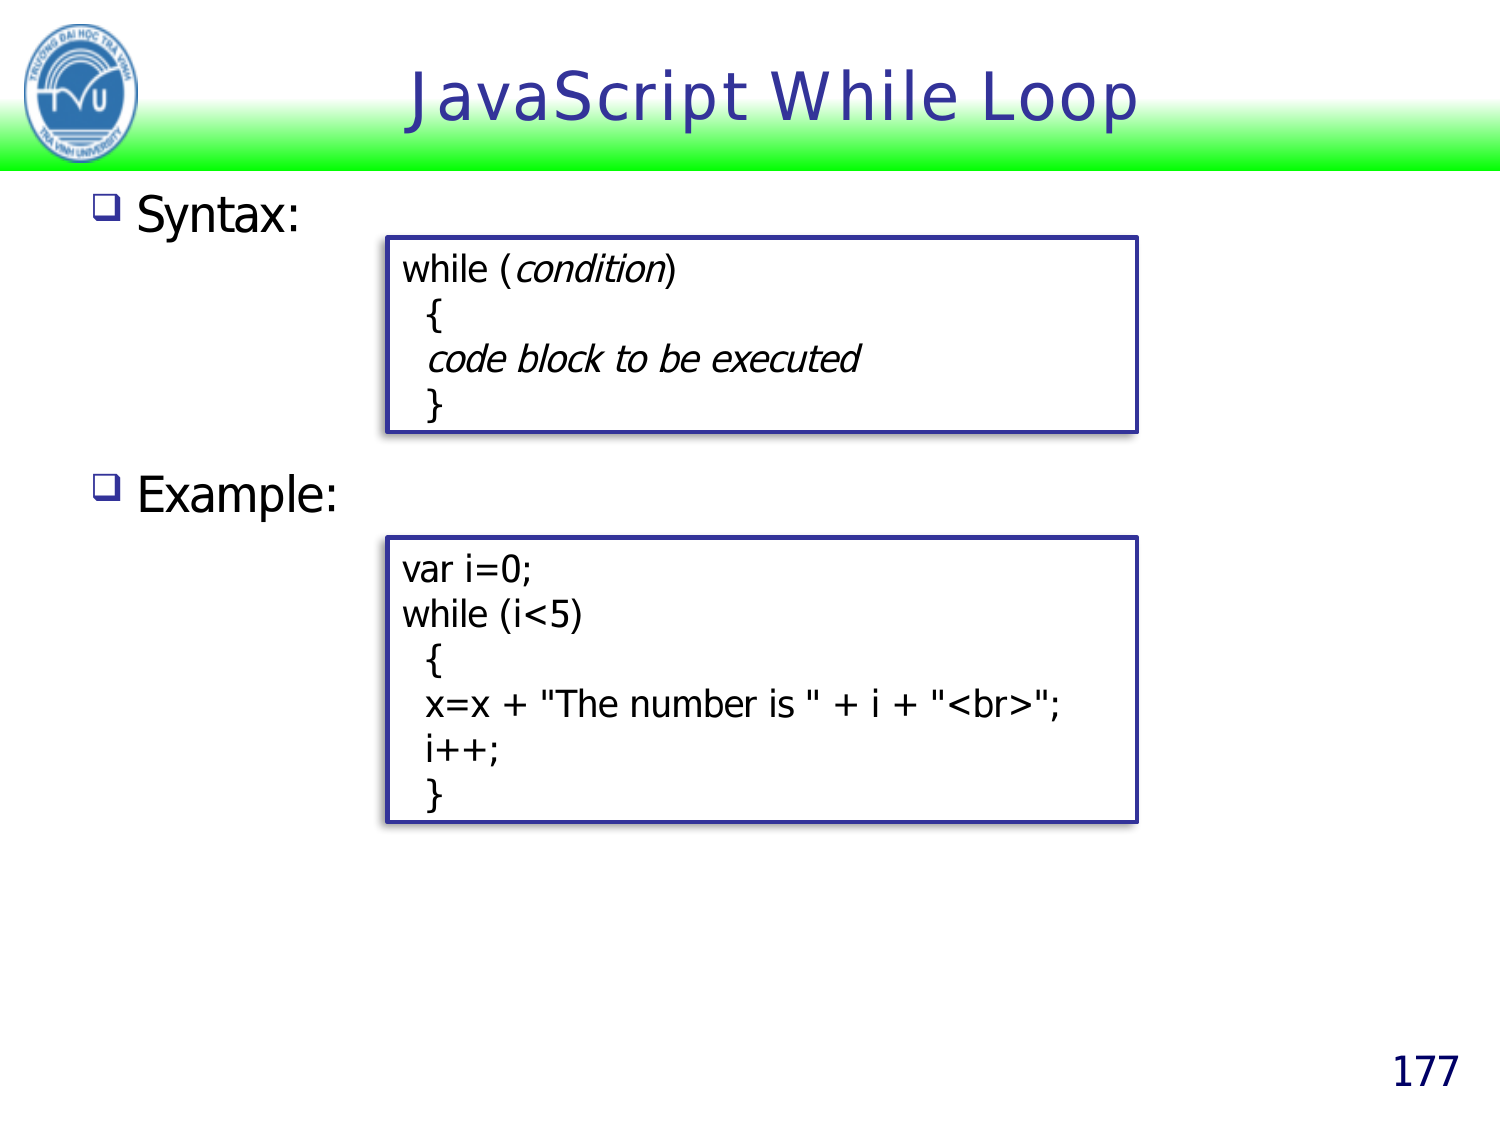

# JavaScript While Loop
Syntax:

Example:

while (condition)
  {
  code block to be executed
  }
var i=0;
while (i<5)
  {
  x=x + "The number is " + i + "<br>";
  i++;
  }
177